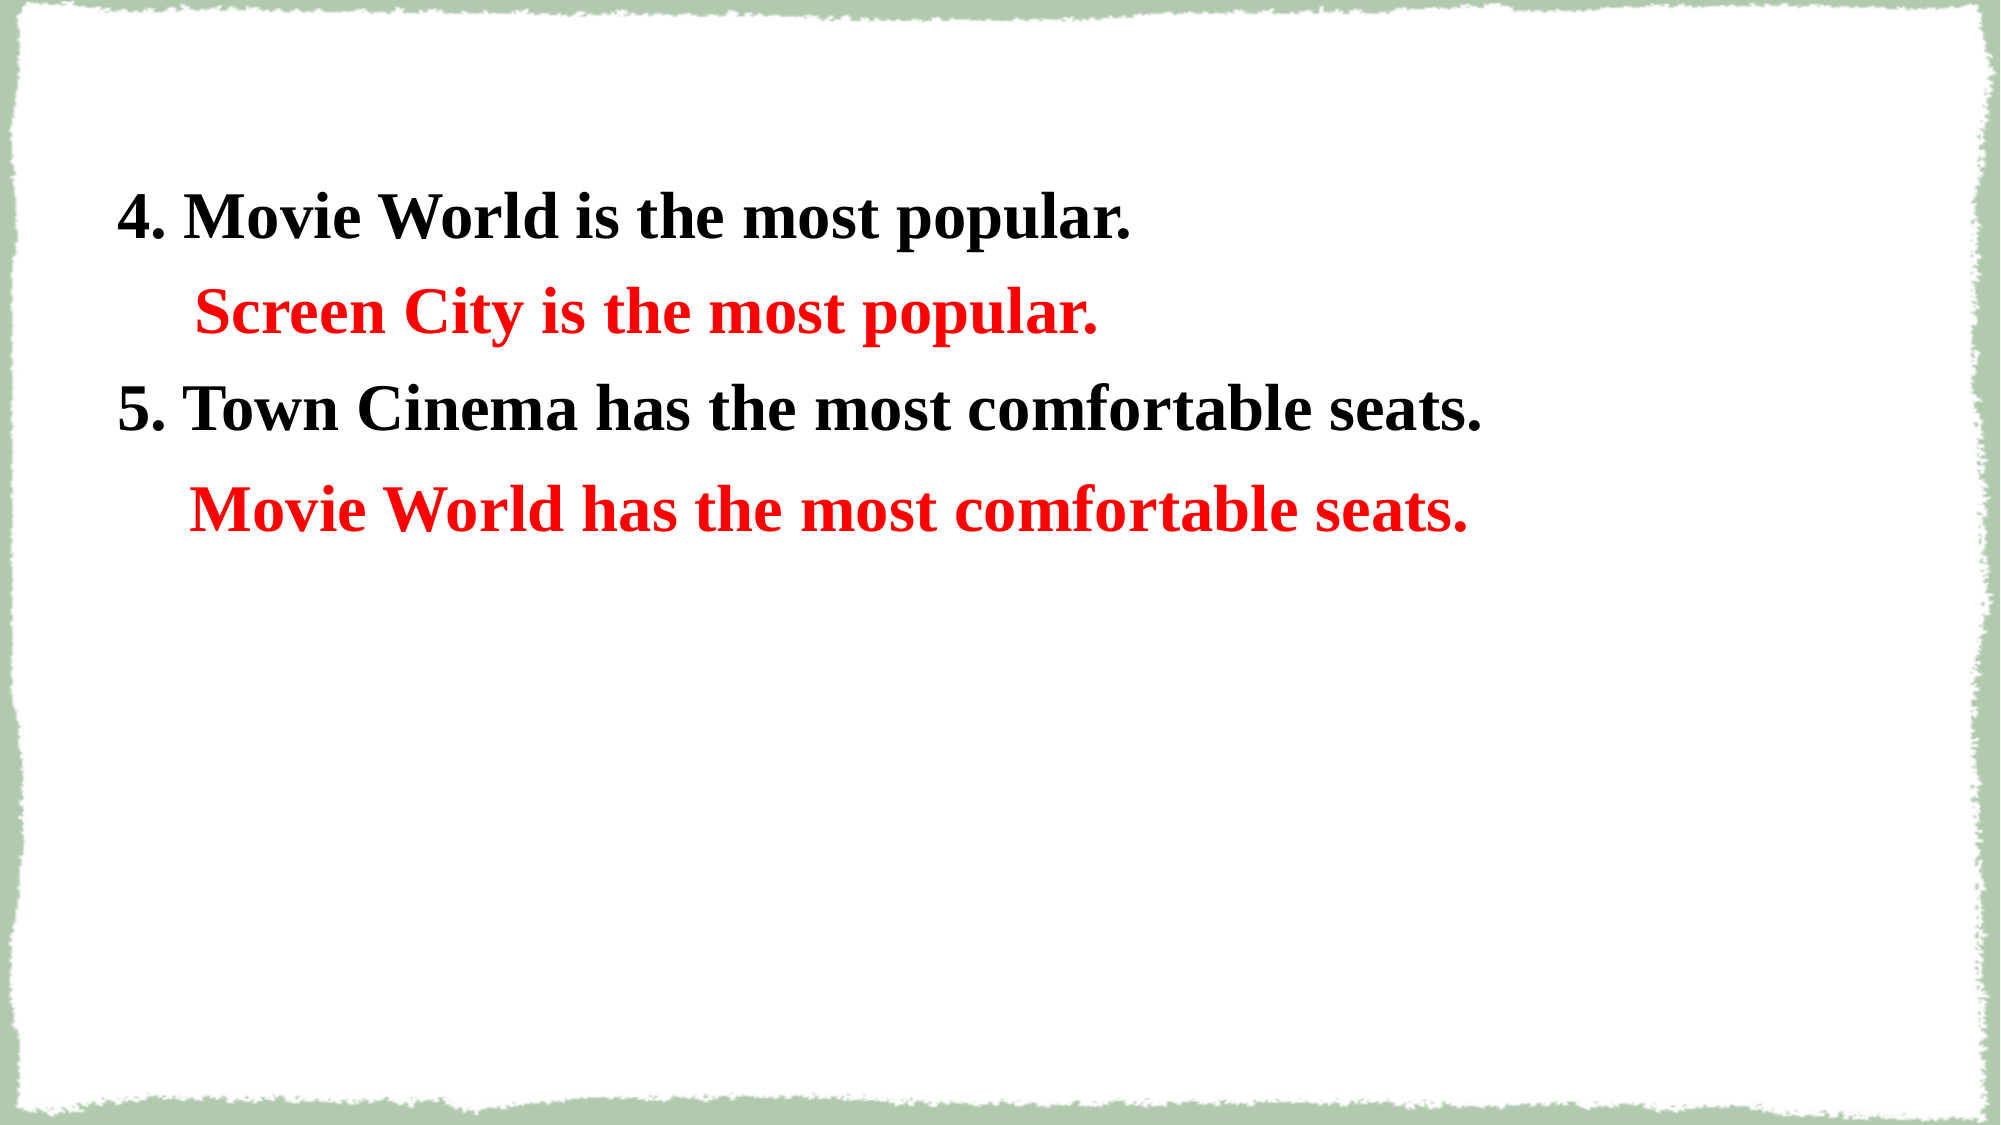

4. Movie World is the most popular.

5. Town Cinema has the most comfortable seats.
Screen City is the most popular.
Movie World has the most comfortable seats.